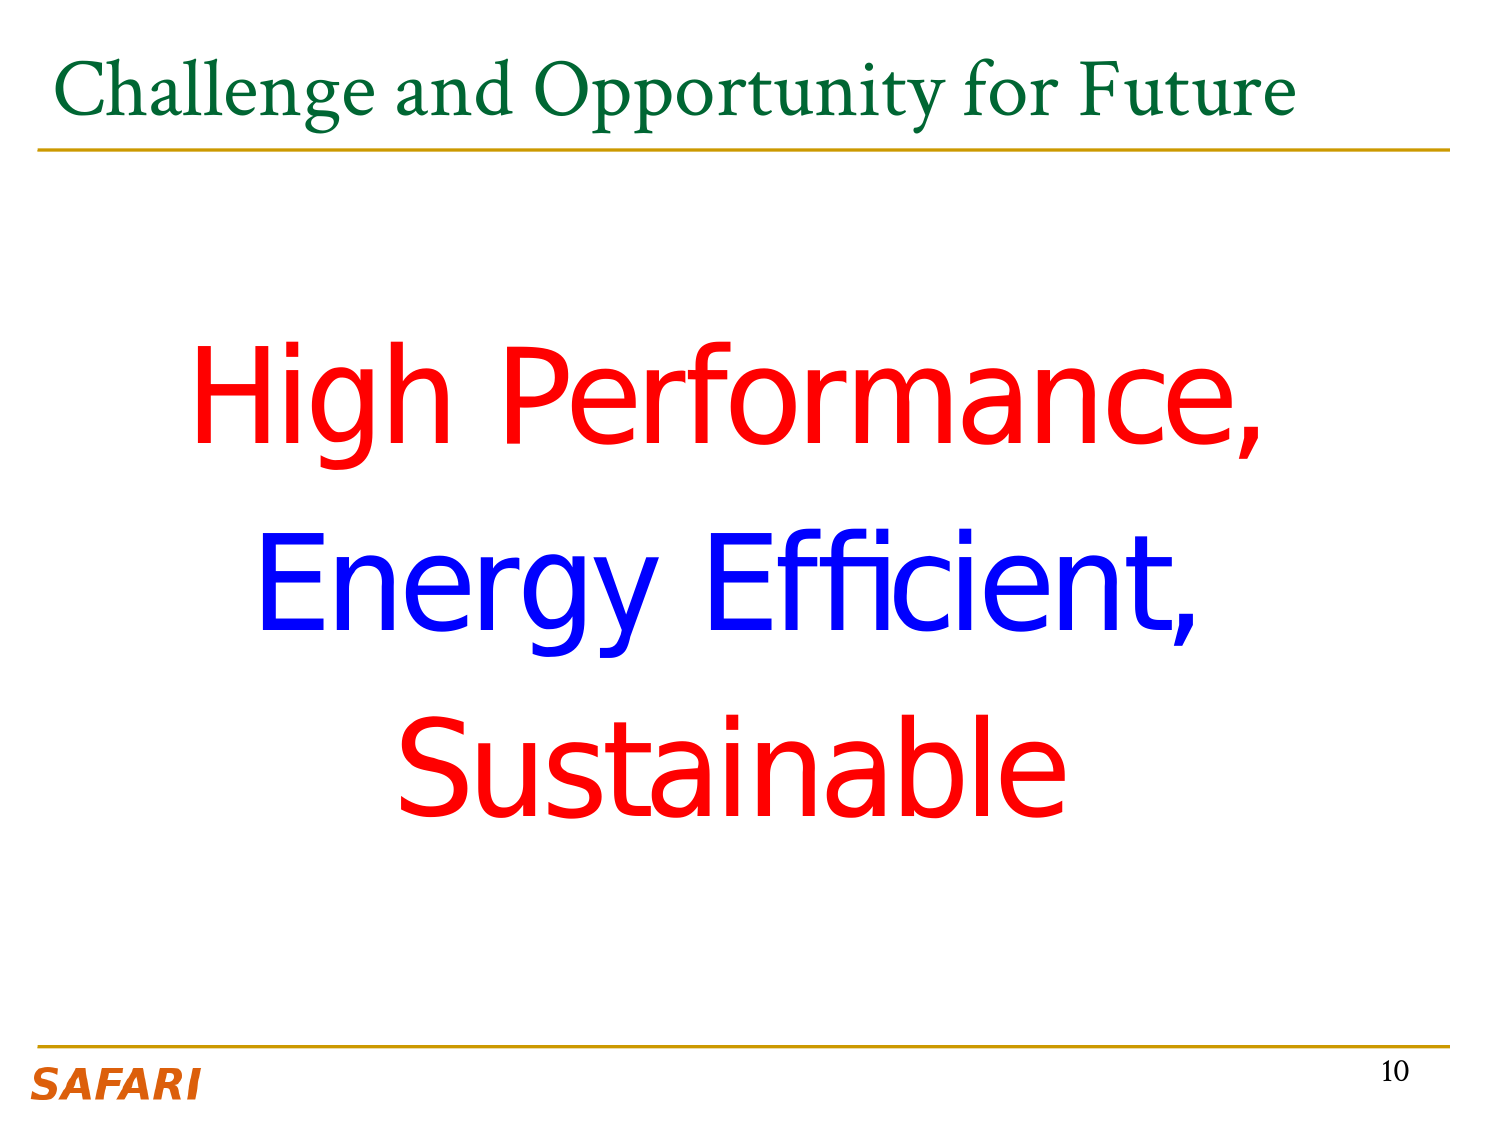

# Challenge and Opportunity for Future
High Performance,
Energy Efficient,
Sustainable
10